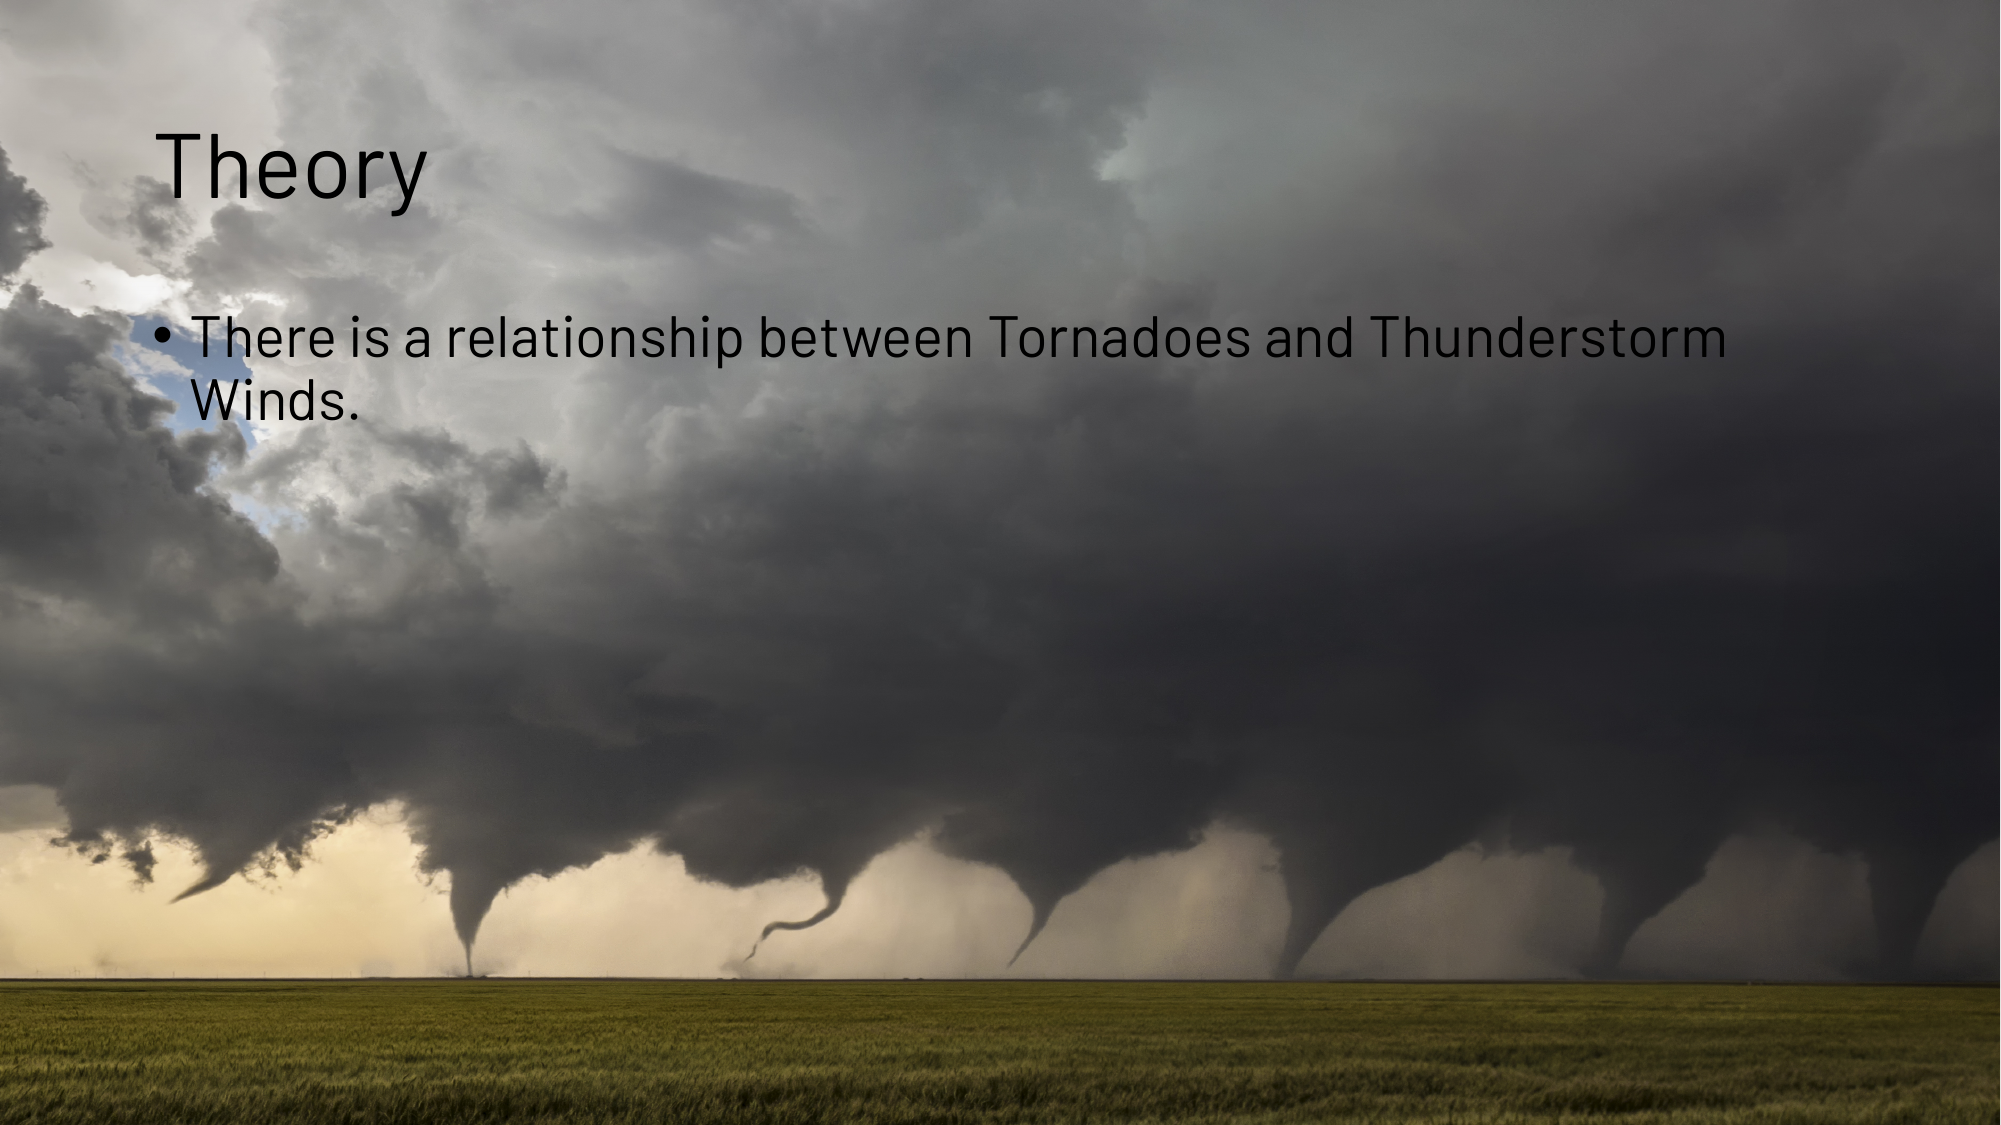

# Theory
There is a relationship between Tornadoes and Thunderstorm Winds.